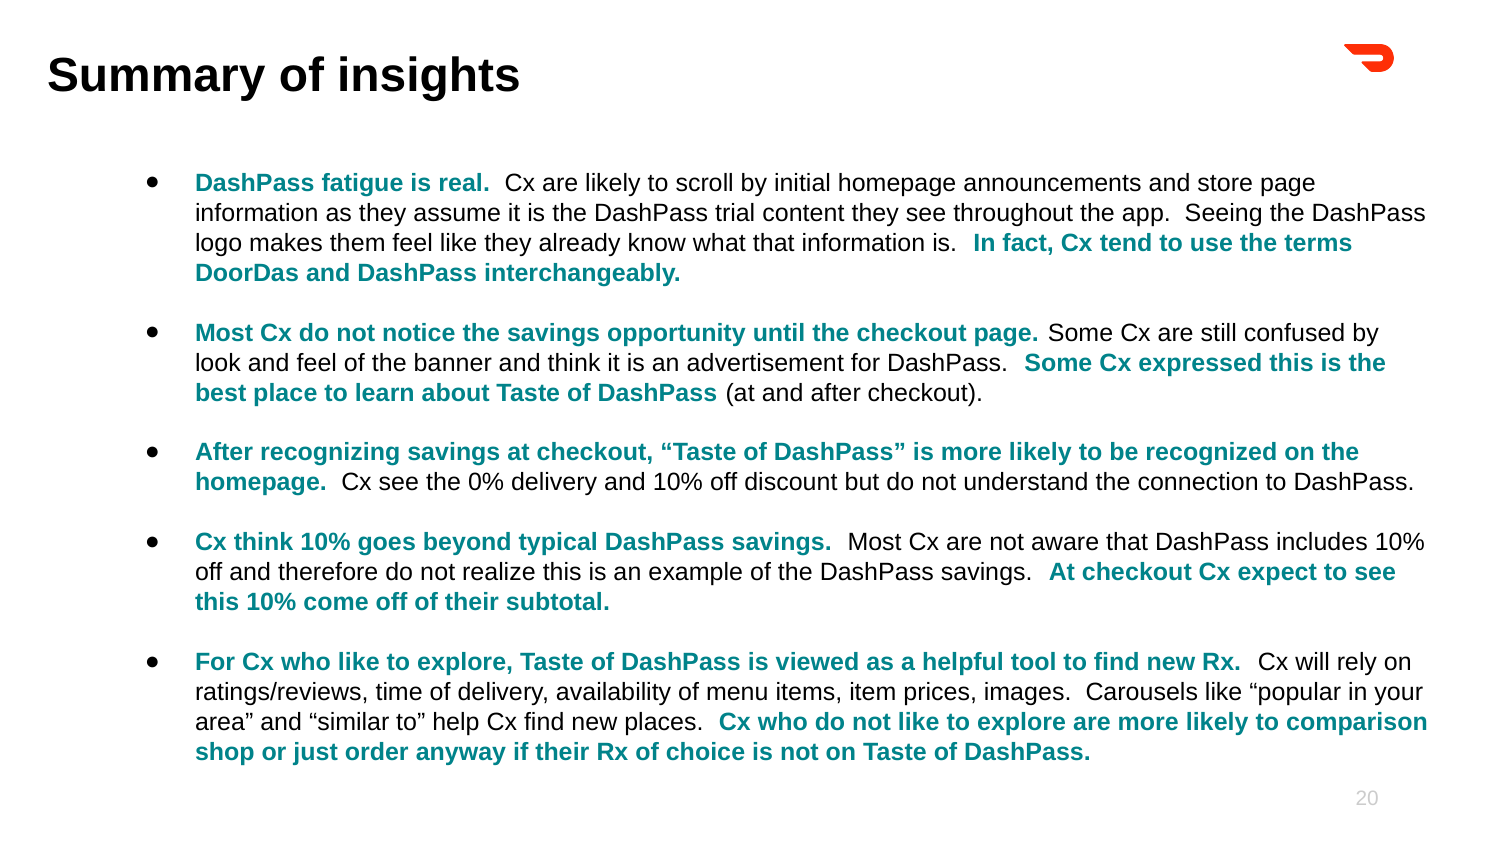

Summary of insights
DashPass fatigue is real.  Cx are likely to scroll by initial homepage announcements and store page information as they assume it is the DashPass trial content they see throughout the app.  Seeing the DashPass logo makes them feel like they already know what that information is.  In fact, Cx tend to use the terms DoorDas and DashPass interchangeably.

Most Cx do not notice the savings opportunity until the checkout page. Some Cx are still confused by look and feel of the banner and think it is an advertisement for DashPass.  Some Cx expressed this is the best place to learn about Taste of DashPass (at and after checkout).

After recognizing savings at checkout, “Taste of DashPass” is more likely to be recognized on the homepage.  Cx see the 0% delivery and 10% off discount but do not understand the connection to DashPass.

Cx think 10% goes beyond typical DashPass savings.  Most Cx are not aware that DashPass includes 10% off and therefore do not realize this is an example of the DashPass savings.  At checkout Cx expect to see this 10% come off of their subtotal.

For Cx who like to explore, Taste of DashPass is viewed as a helpful tool to find new Rx.  Cx will rely on ratings/reviews, time of delivery, availability of menu items, item prices, images.  Carousels like “popular in your area” and “similar to” help Cx find new places.  Cx who do not like to explore are more likely to comparison shop or just order anyway if their Rx of choice is not on Taste of DashPass.
20